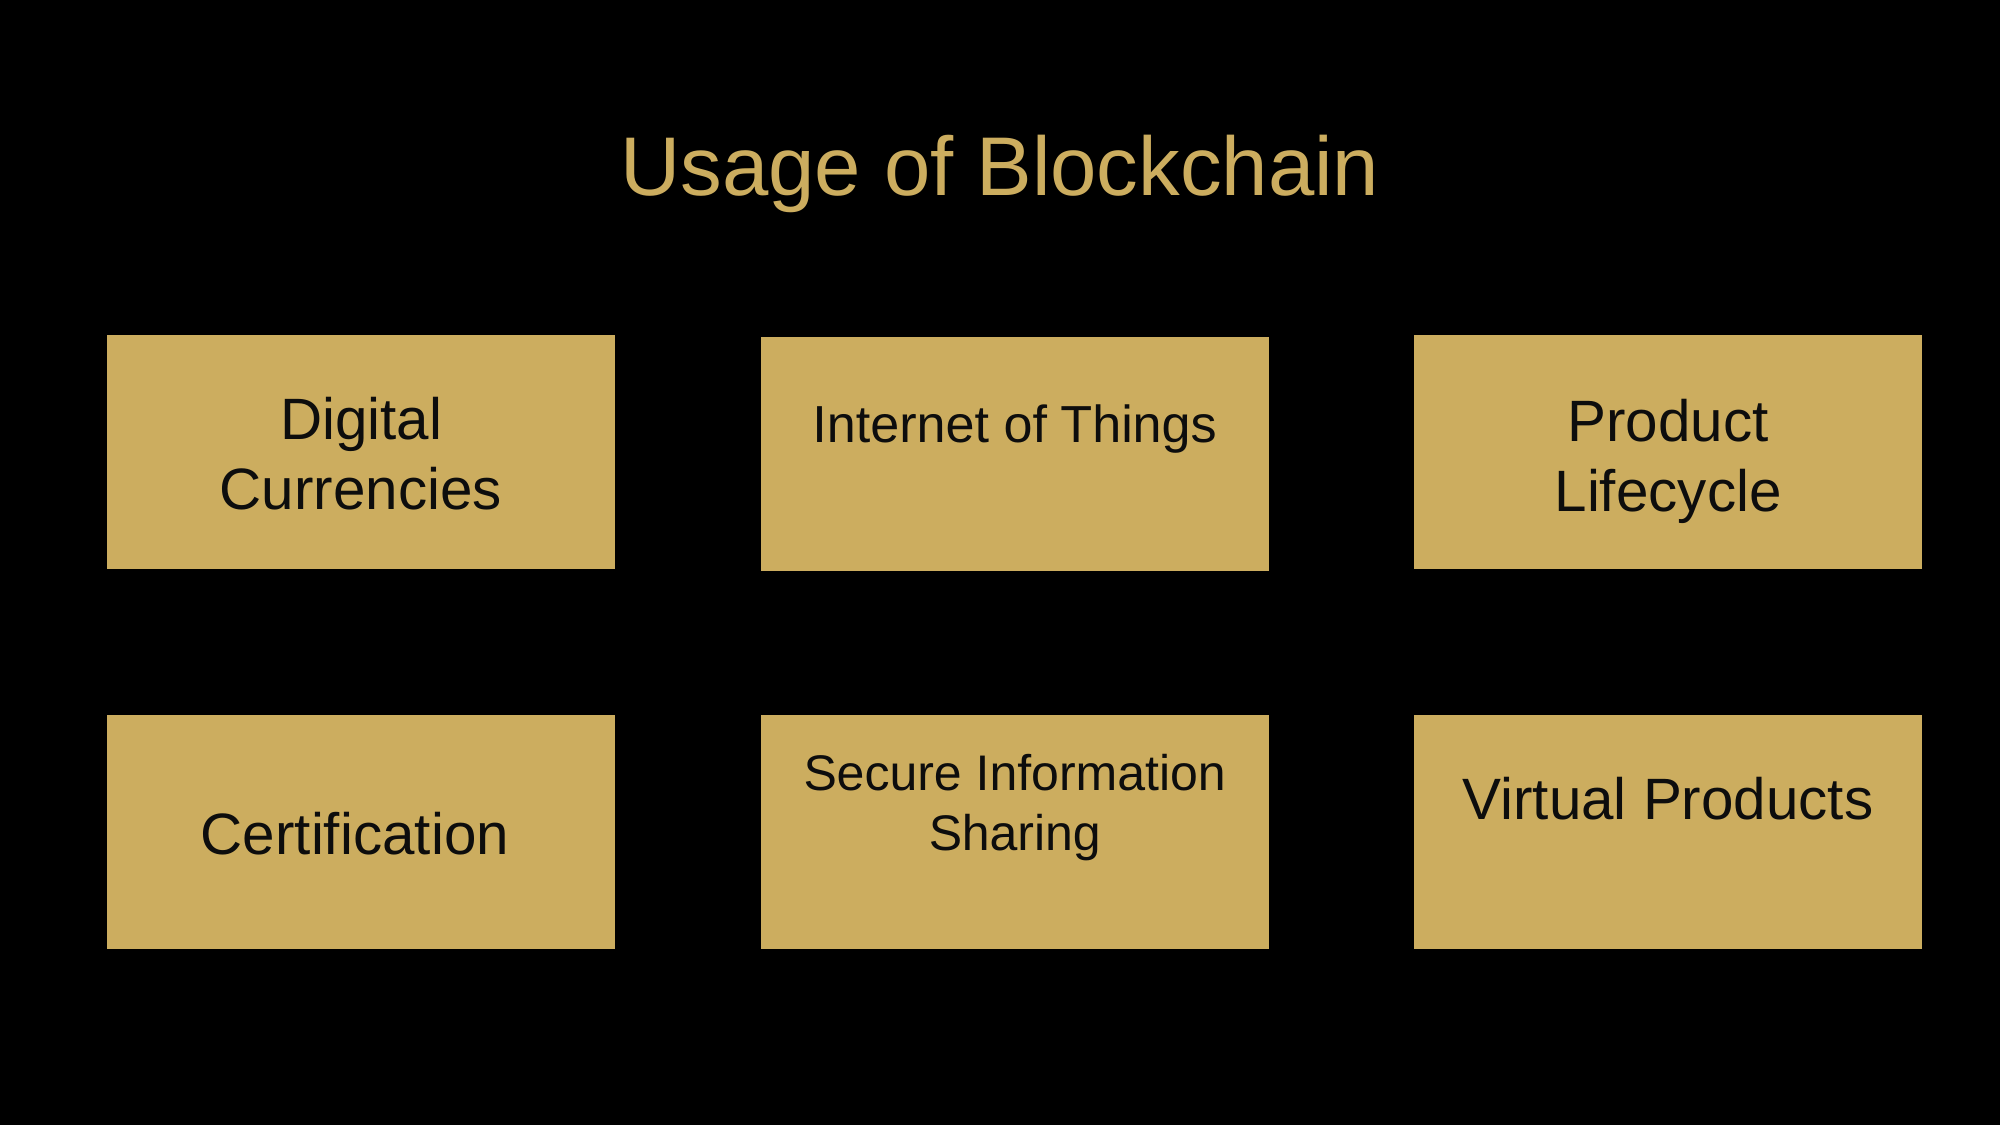

# Usage of Blockchain

Digital Currencies
Product Lifecycle
Internet of Things

Secure Information Sharing
Virtual Products
 Certification